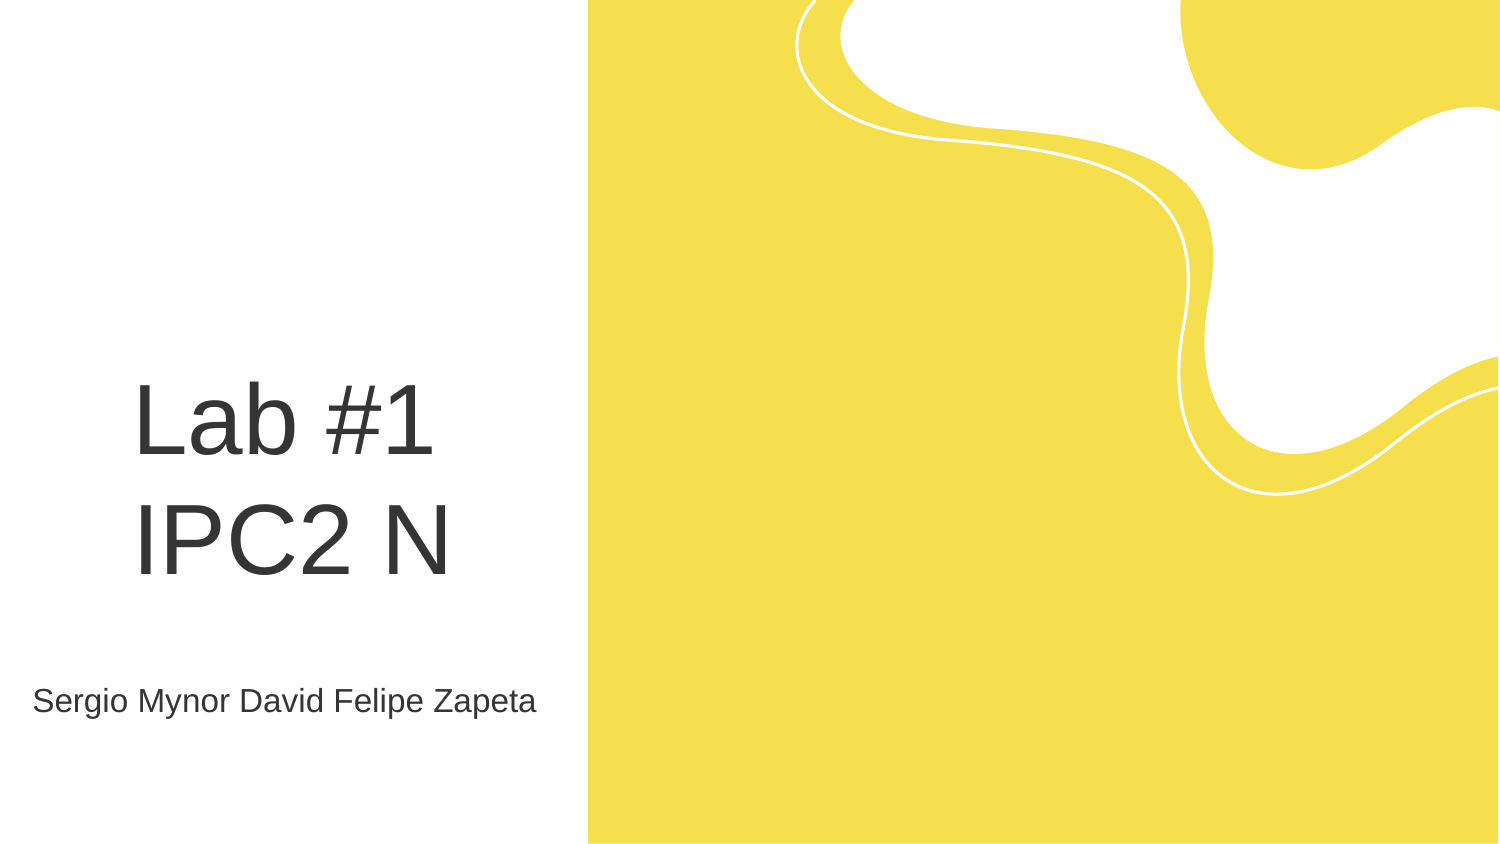

# Lab #1 IPC2 N
Sergio Mynor David Felipe Zapeta